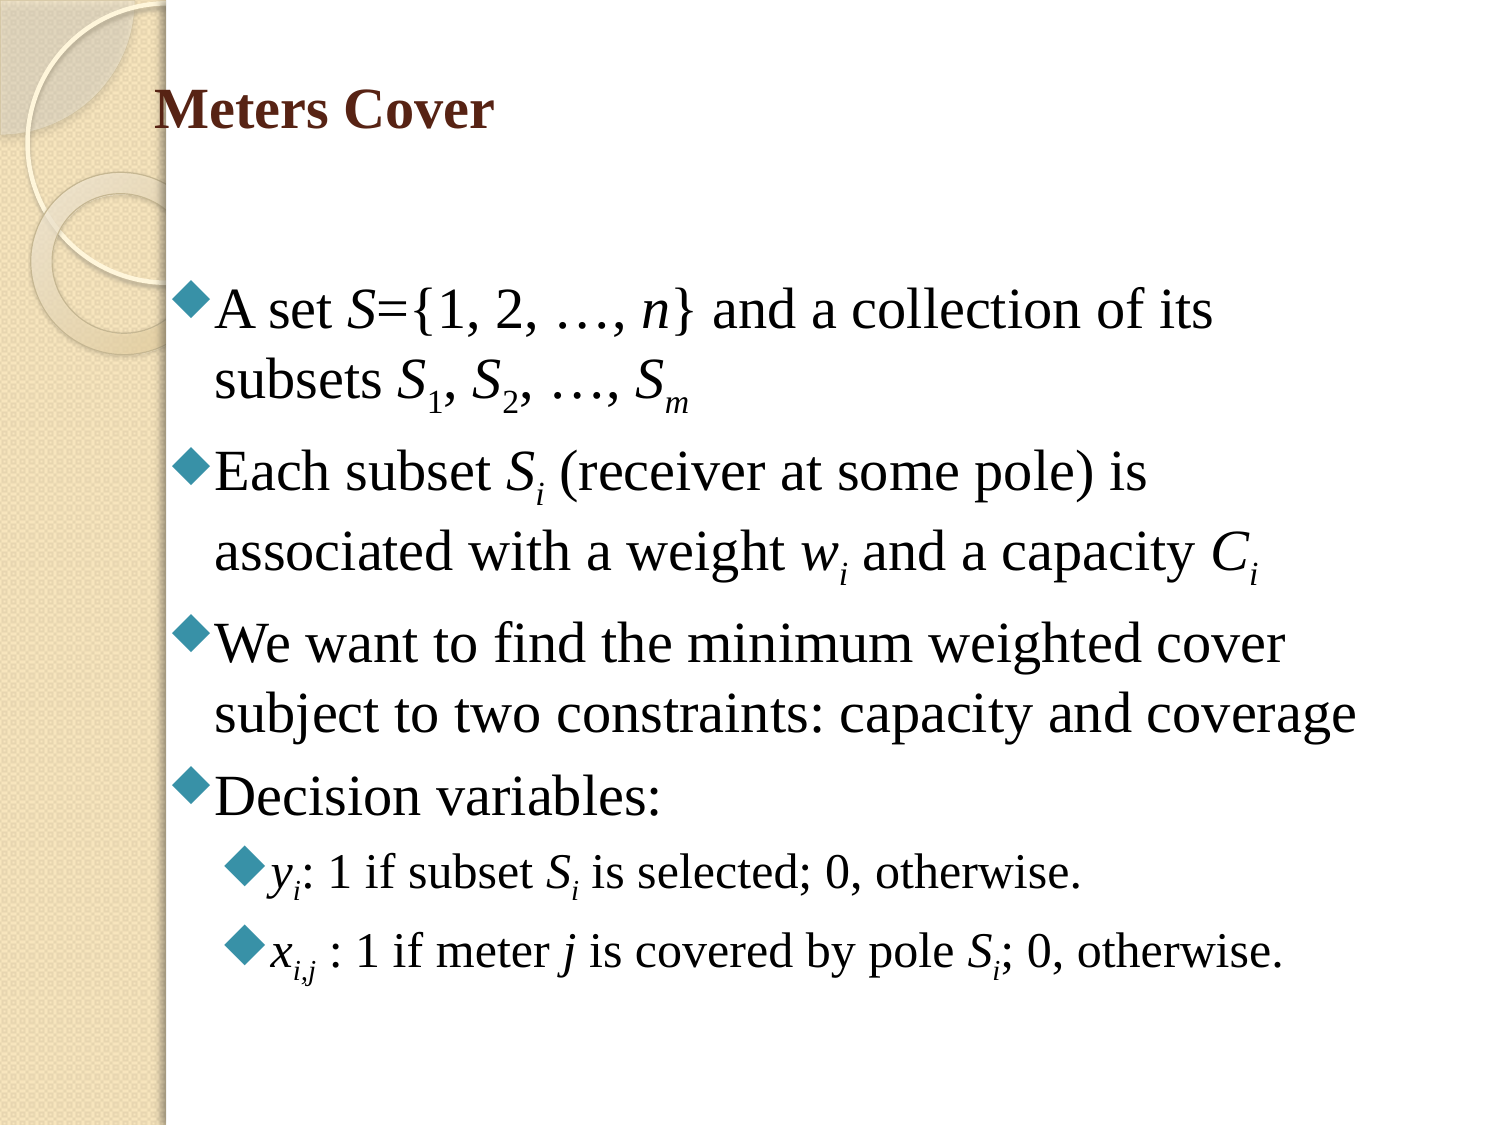

# Meters Cover
A set S={1, 2, …, n} and a collection of its subsets S1, S2, …, Sm
Each subset Si (receiver at some pole) is associated with a weight wi and a capacity Ci
We want to find the minimum weighted cover subject to two constraints: capacity and coverage
Decision variables:
yi: 1 if subset Si is selected; 0, otherwise.
xi,j : 1 if meter j is covered by pole Si; 0, otherwise.